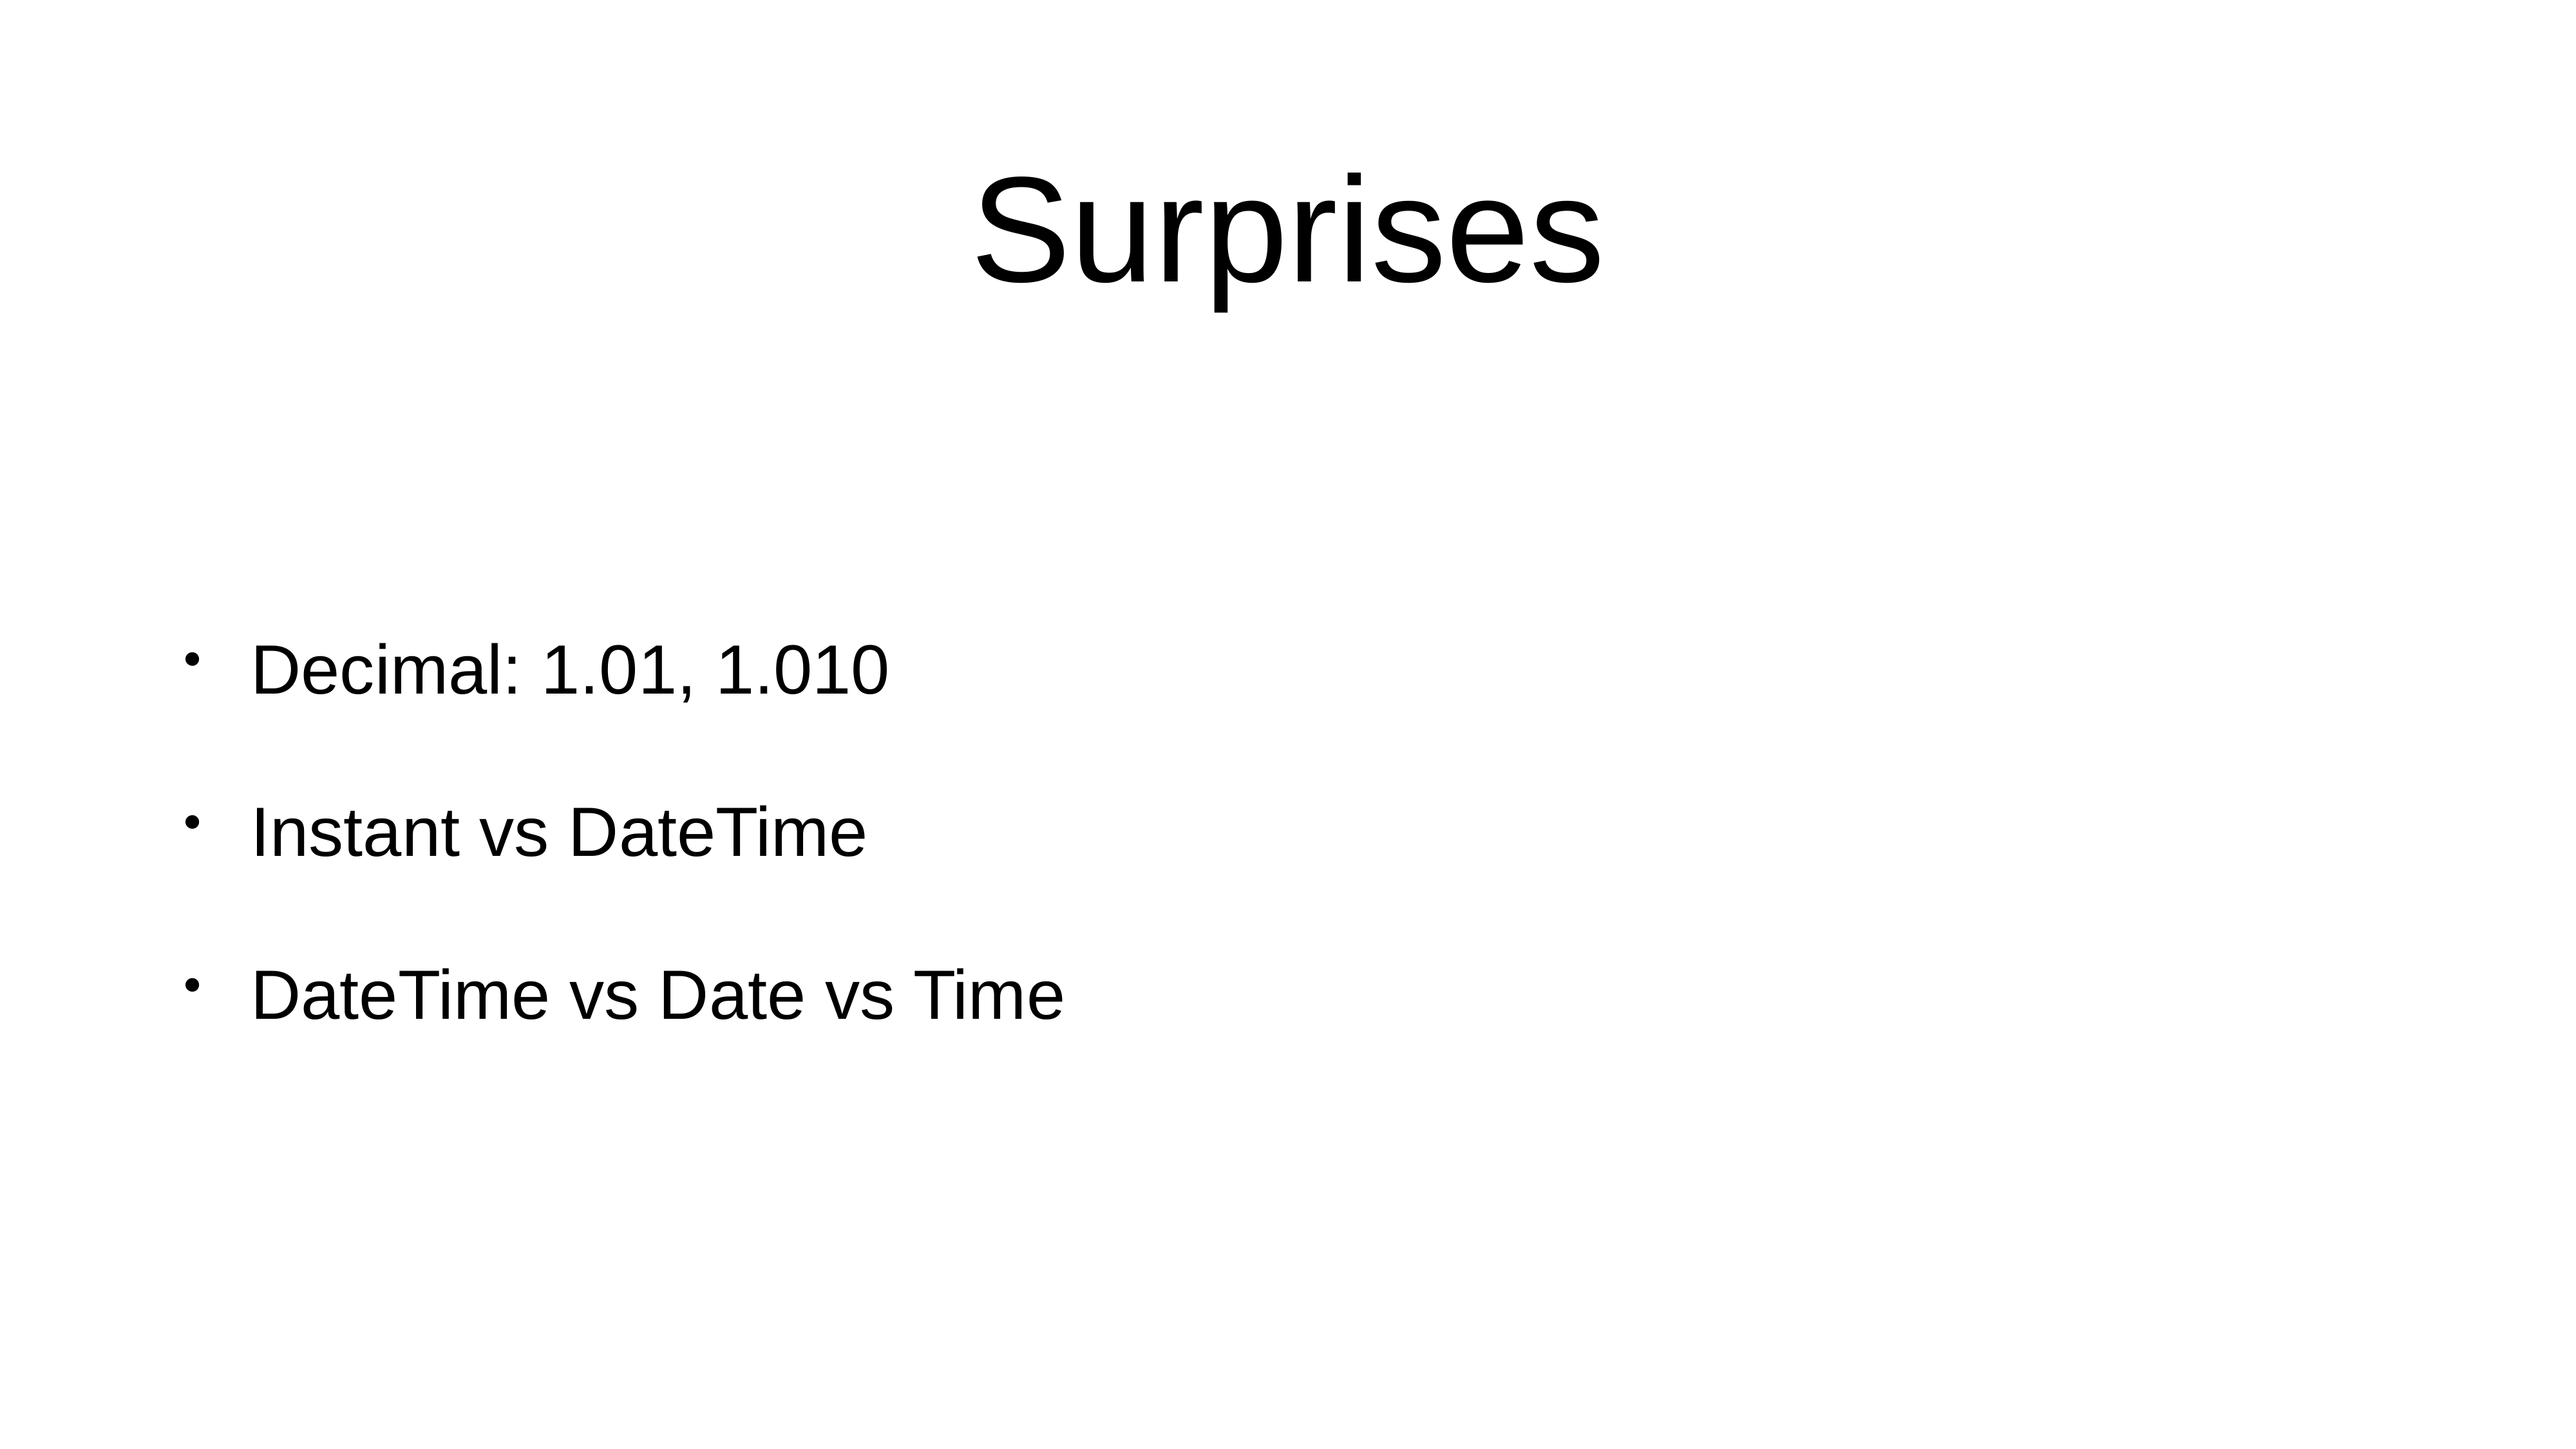

# Surprises
Decimal: 1.01, 1.010
Instant vs DateTime
DateTime vs Date vs Time